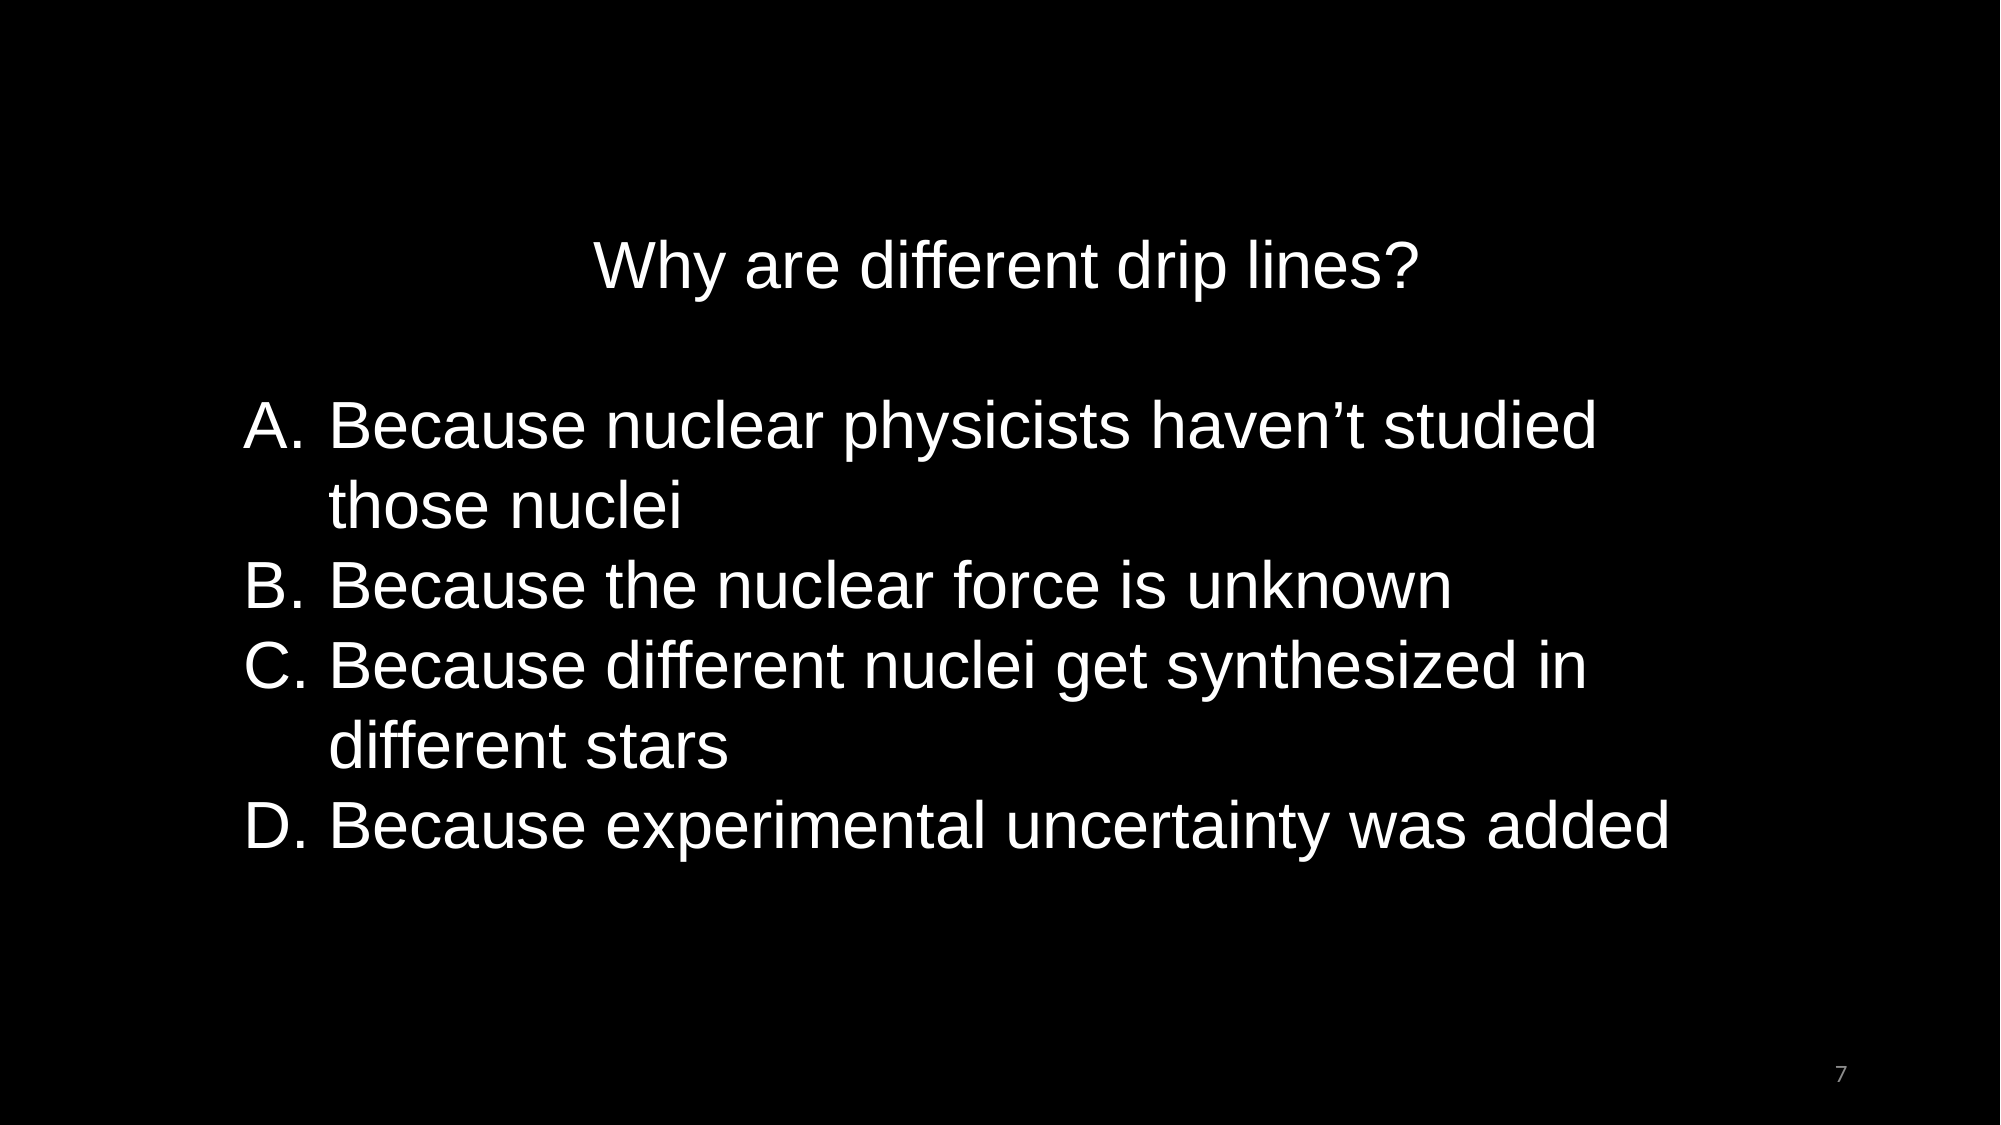

Why are different drip lines?

Because nuclear physicists haven’t studied those nuclei
Because the nuclear force is unknown
Because different nuclei get synthesized in different stars
Because experimental uncertainty was added

7